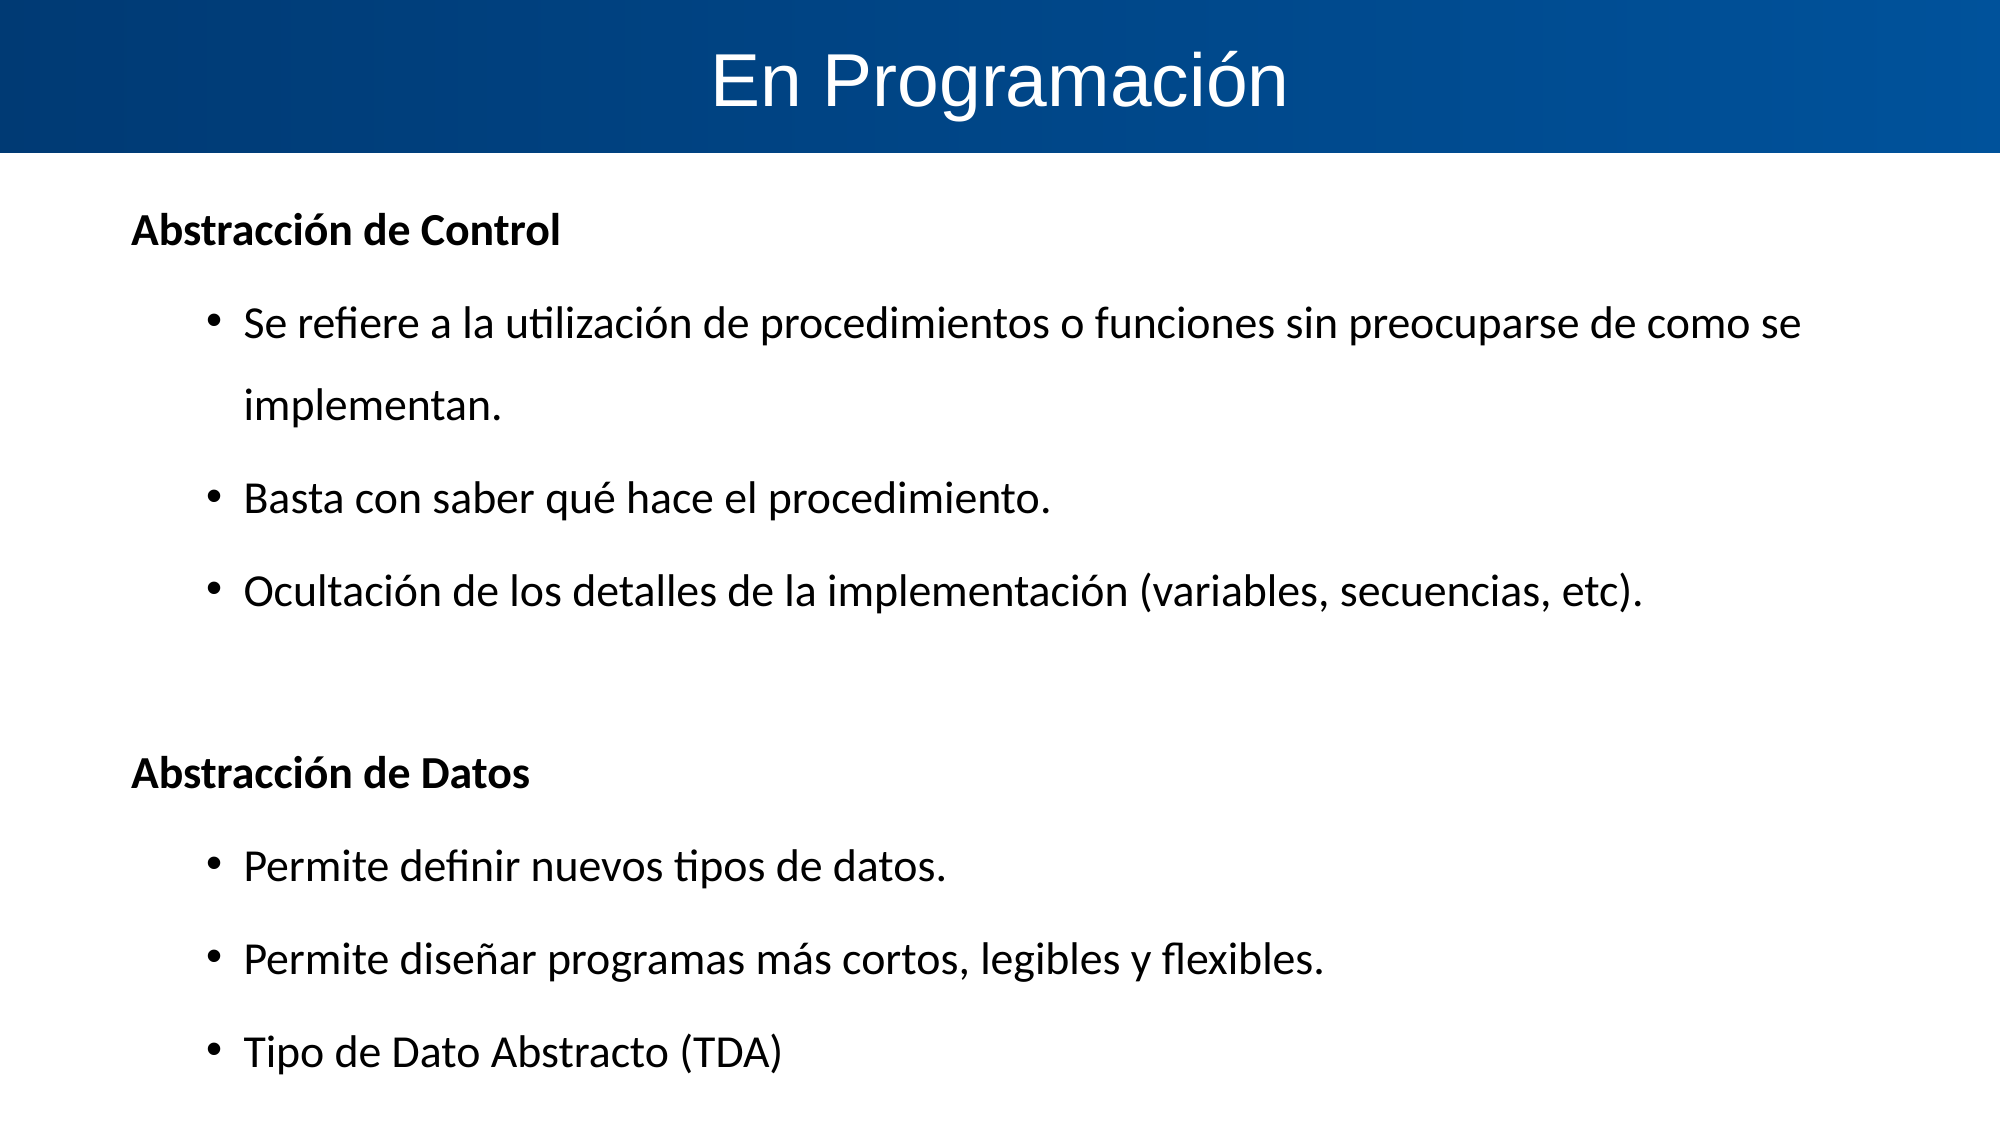

En Programación
Abstracción de Control
Se refiere a la utilización de procedimientos o funciones sin preocuparse de como se implementan.
Basta con saber qué hace el procedimiento.
Ocultación de los detalles de la implementación (variables, secuencias, etc).

Abstracción de Datos
Permite definir nuevos tipos de datos.
Permite diseñar programas más cortos, legibles y flexibles.
Tipo de Dato Abstracto (TDA)